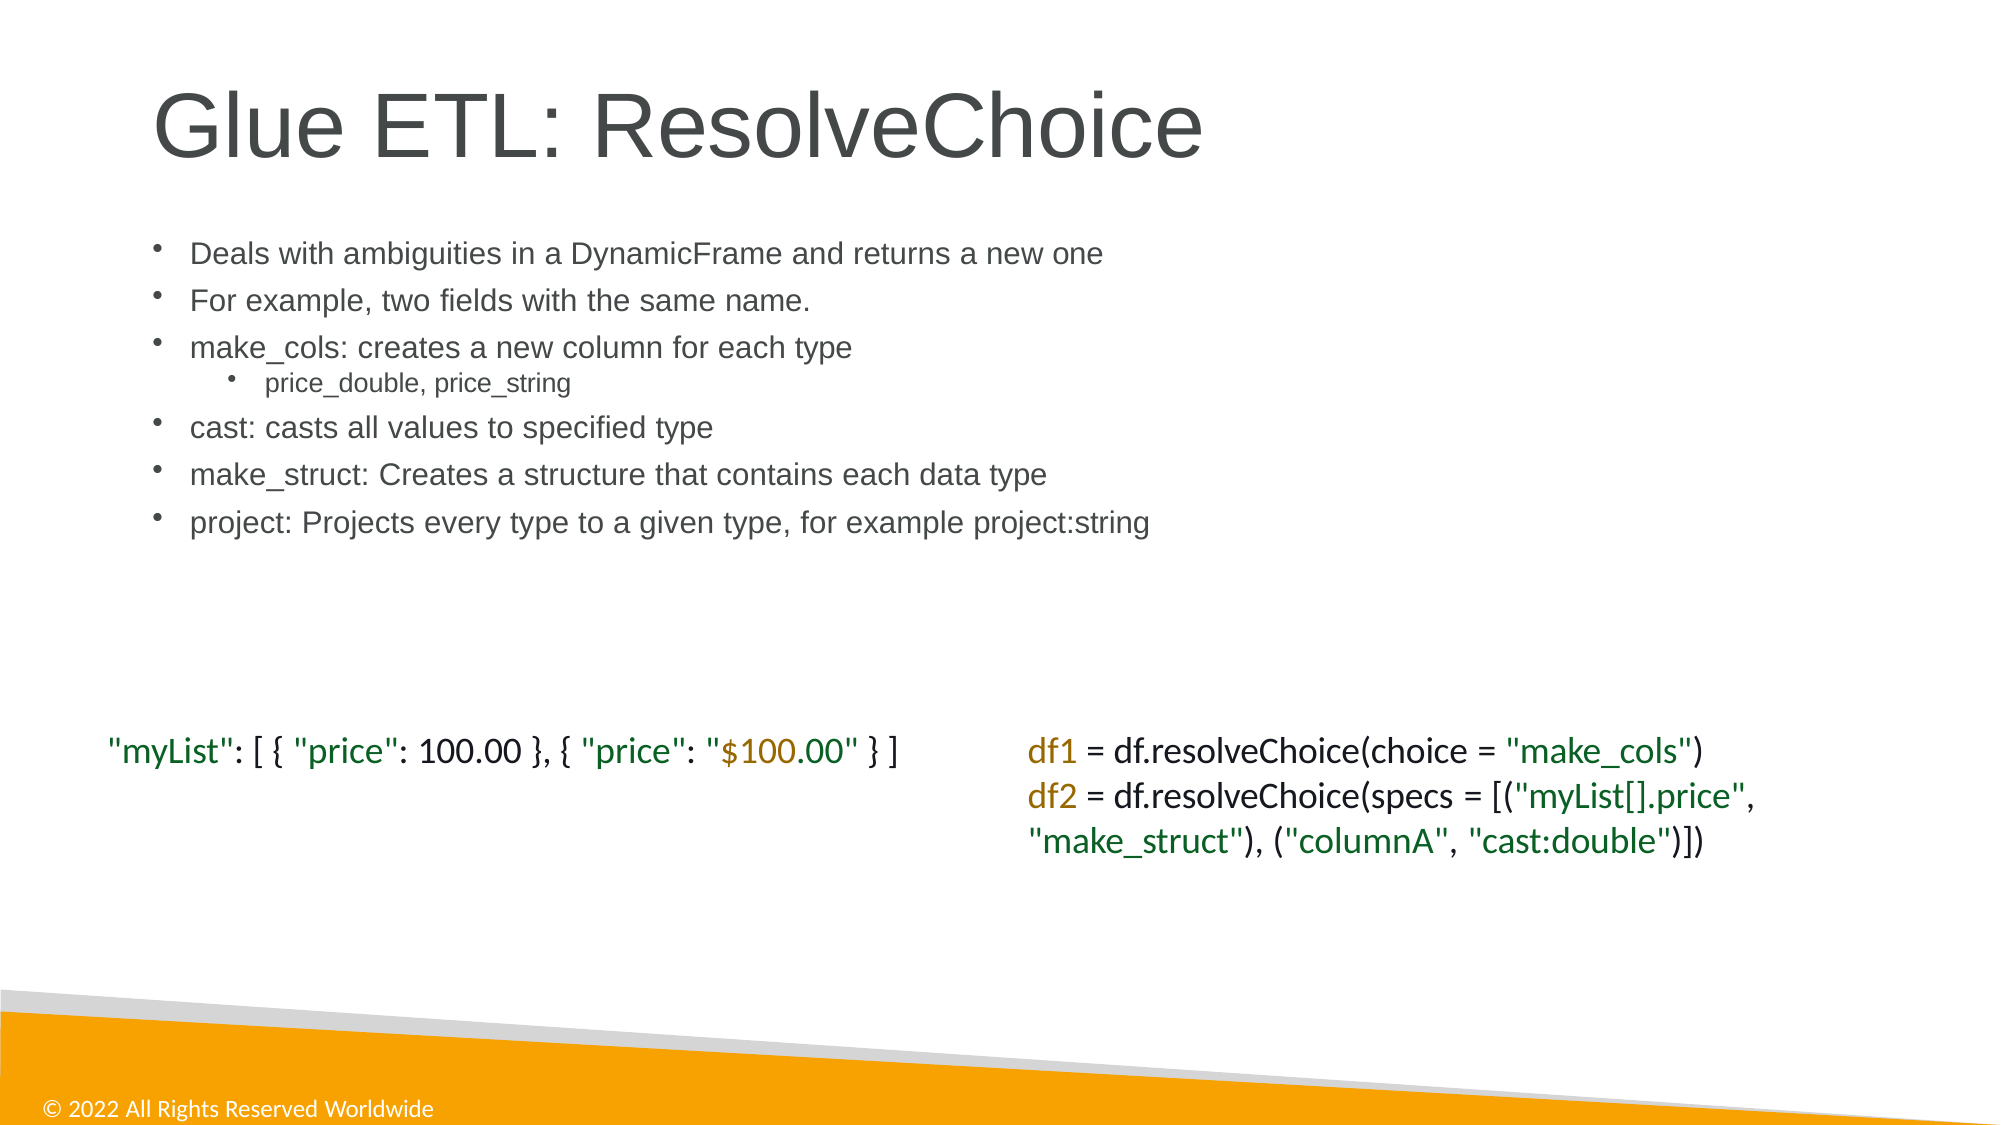

# Glue ETL: ResolveChoice
Deals with ambiguities in a DynamicFrame and returns a new one
For example, two fields with the same name.
make_cols: creates a new column for each type
price_double, price_string
cast: casts all values to specified type
make_struct: Creates a structure that contains each data type
project: Projects every type to a given type, for example project:string
"myList": [ { "price": 100.00 }, { "price": "$100.00" } ]
df1 = df.resolveChoice(choice = "make_cols") df2 = df.resolveChoice(specs = [("myList[].price", "make_struct"), ("columnA", "cast:double")])
© 2022 All Rights Reserved Worldwide